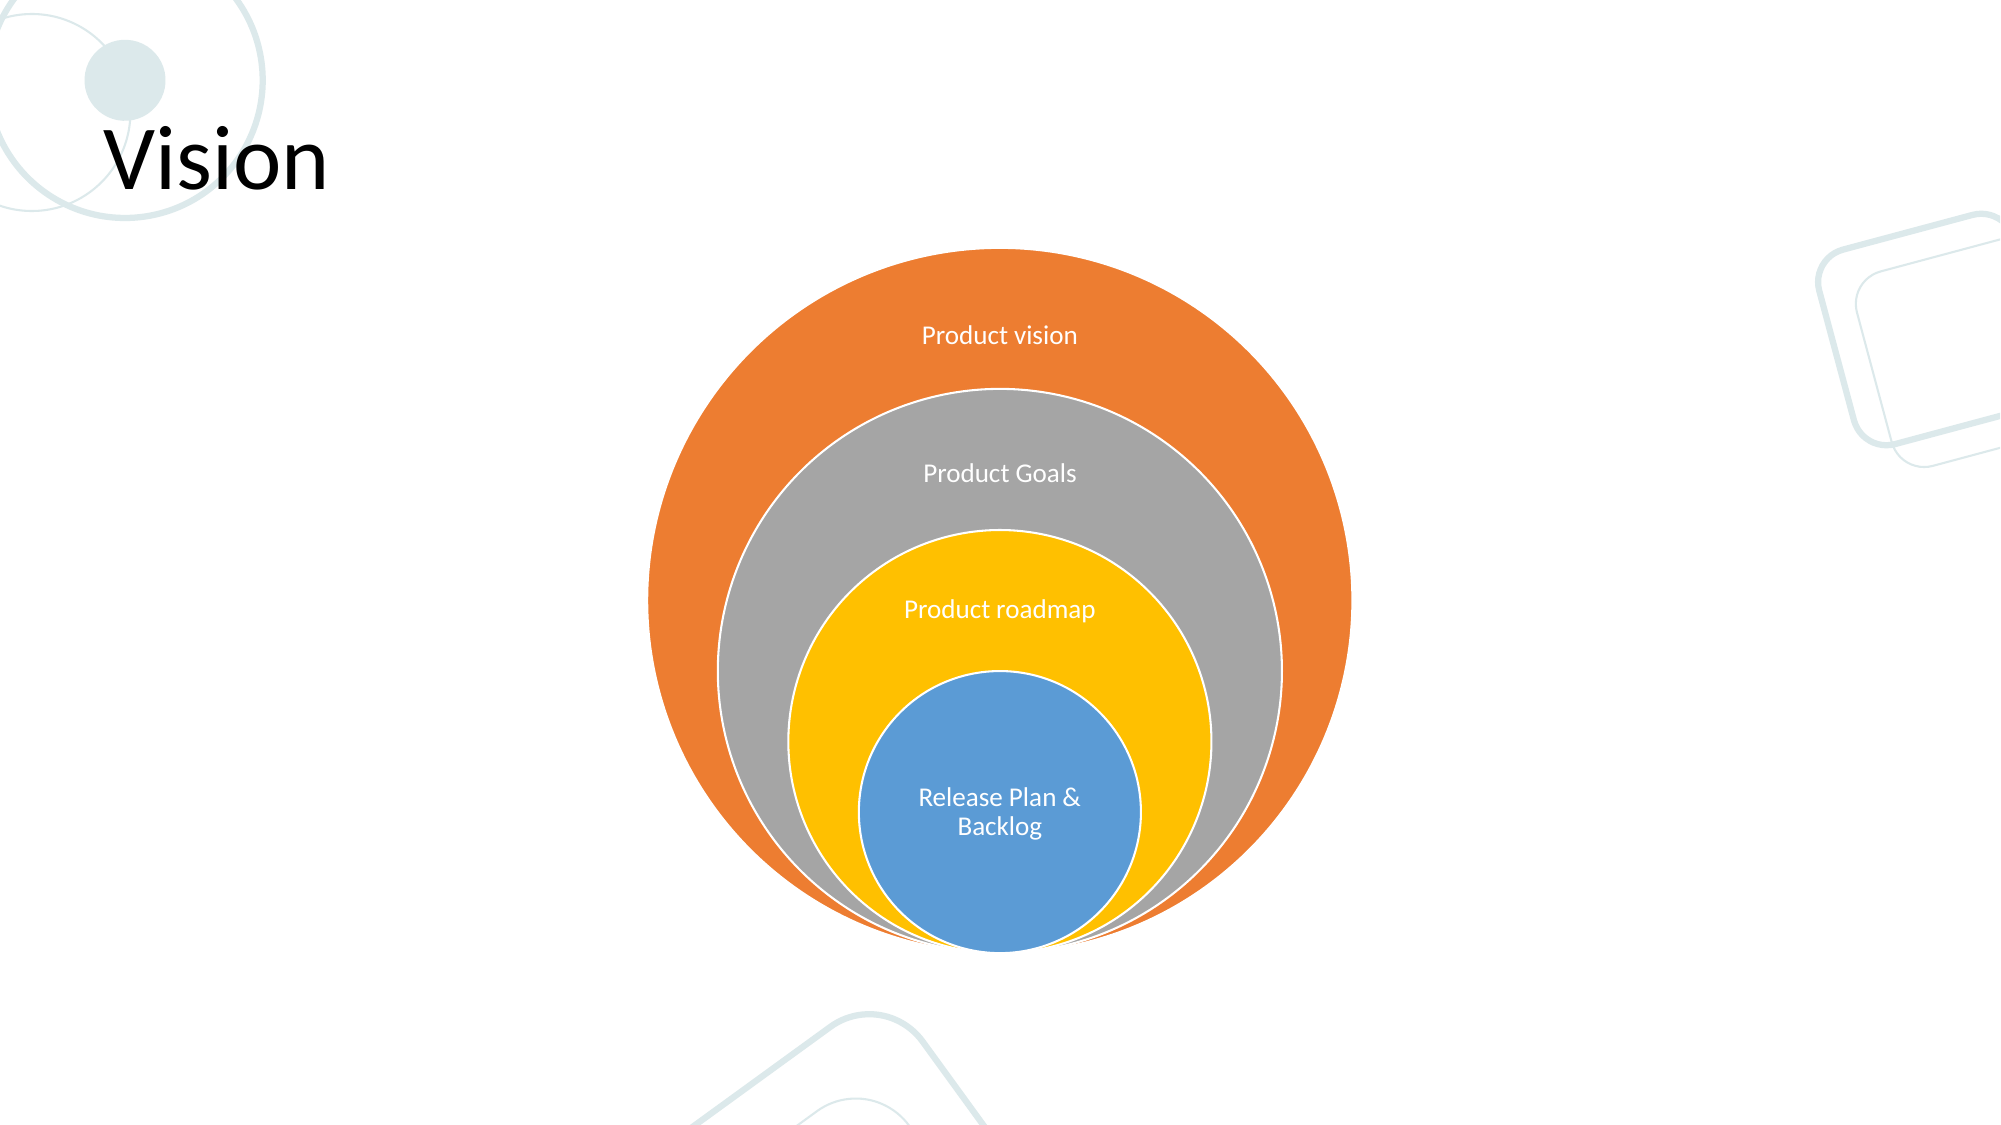

# Vision

Product vision
Product Goals
Product roadmap
Release Plan & Backlog